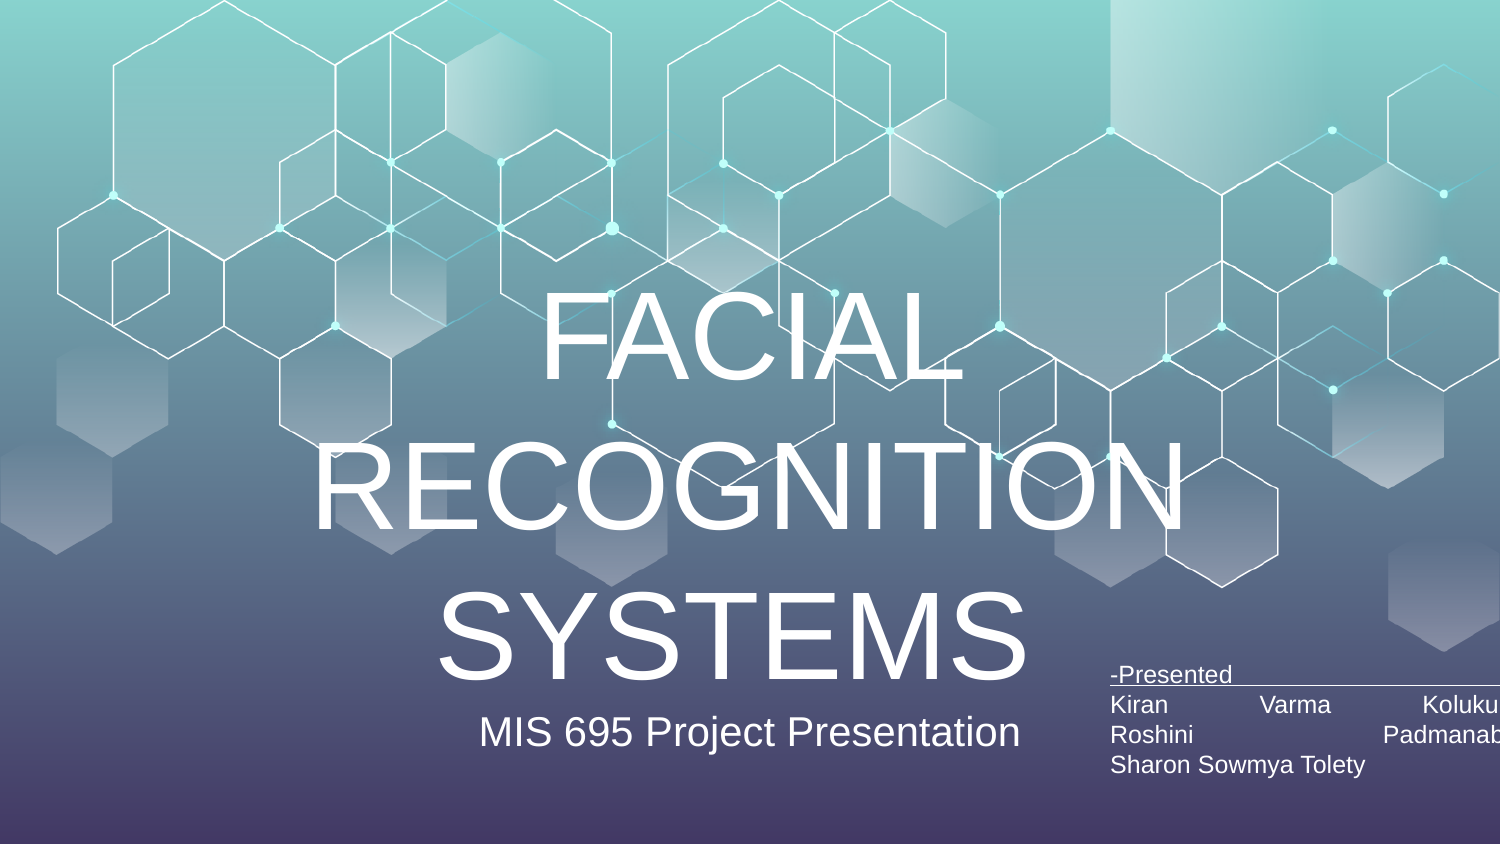

# FACIAL RECOGNITION SYSTEMS
MIS 695 Project Presentation
-Presented by:
Kiran Varma Kolukuluri
Roshini Padmanabha
Sharon Sowmya Tolety